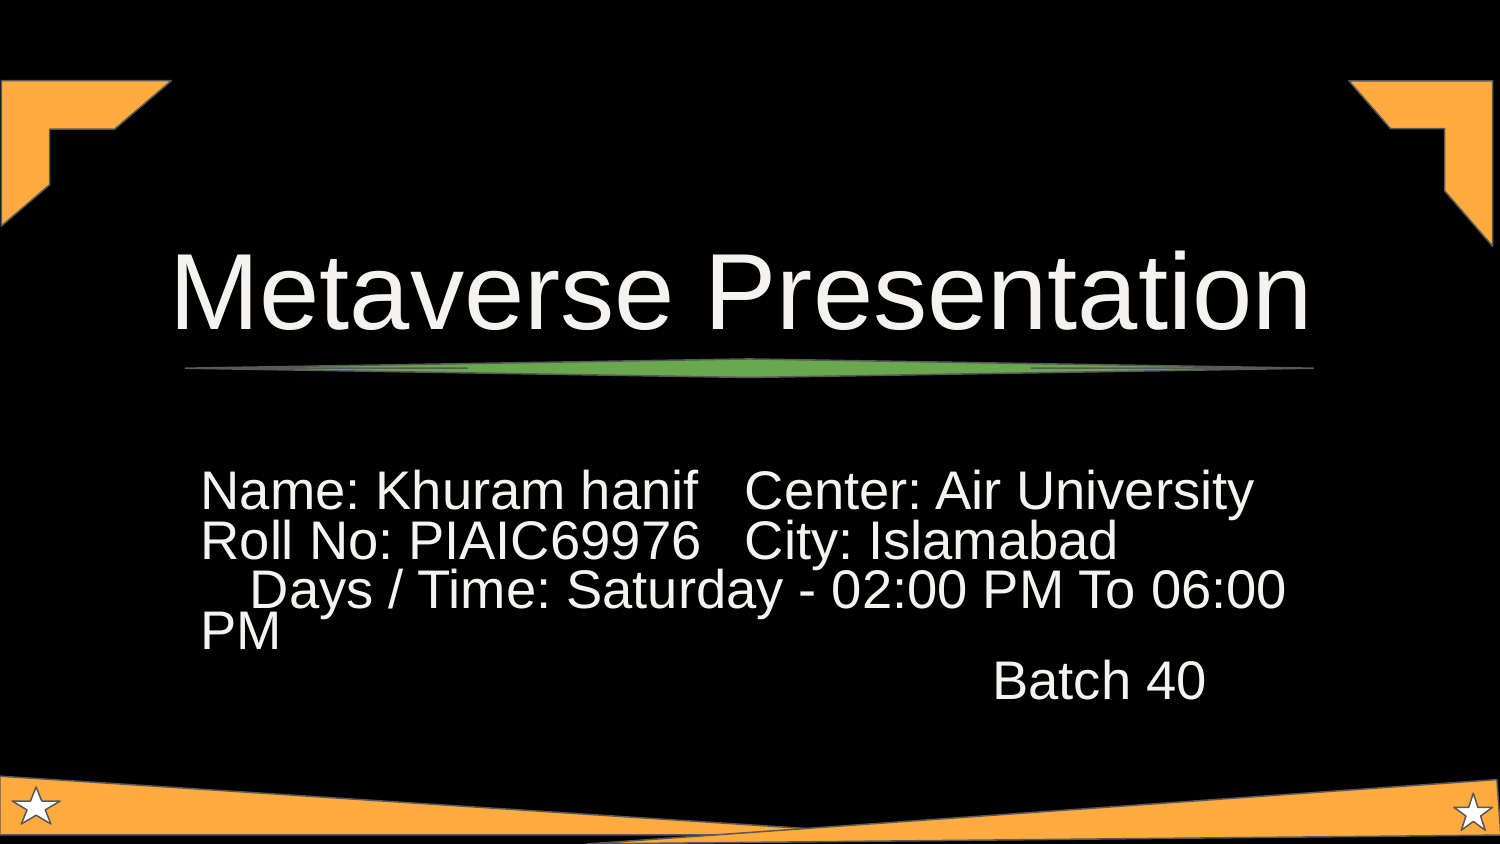

# Metaverse Presentation

Name: Khuram hanif					Center: Air University
Roll No: PIAIC69976					City: Islamabad
			Days / Time: Saturday - 02:00 PM To 06:00 PM
Batch 40